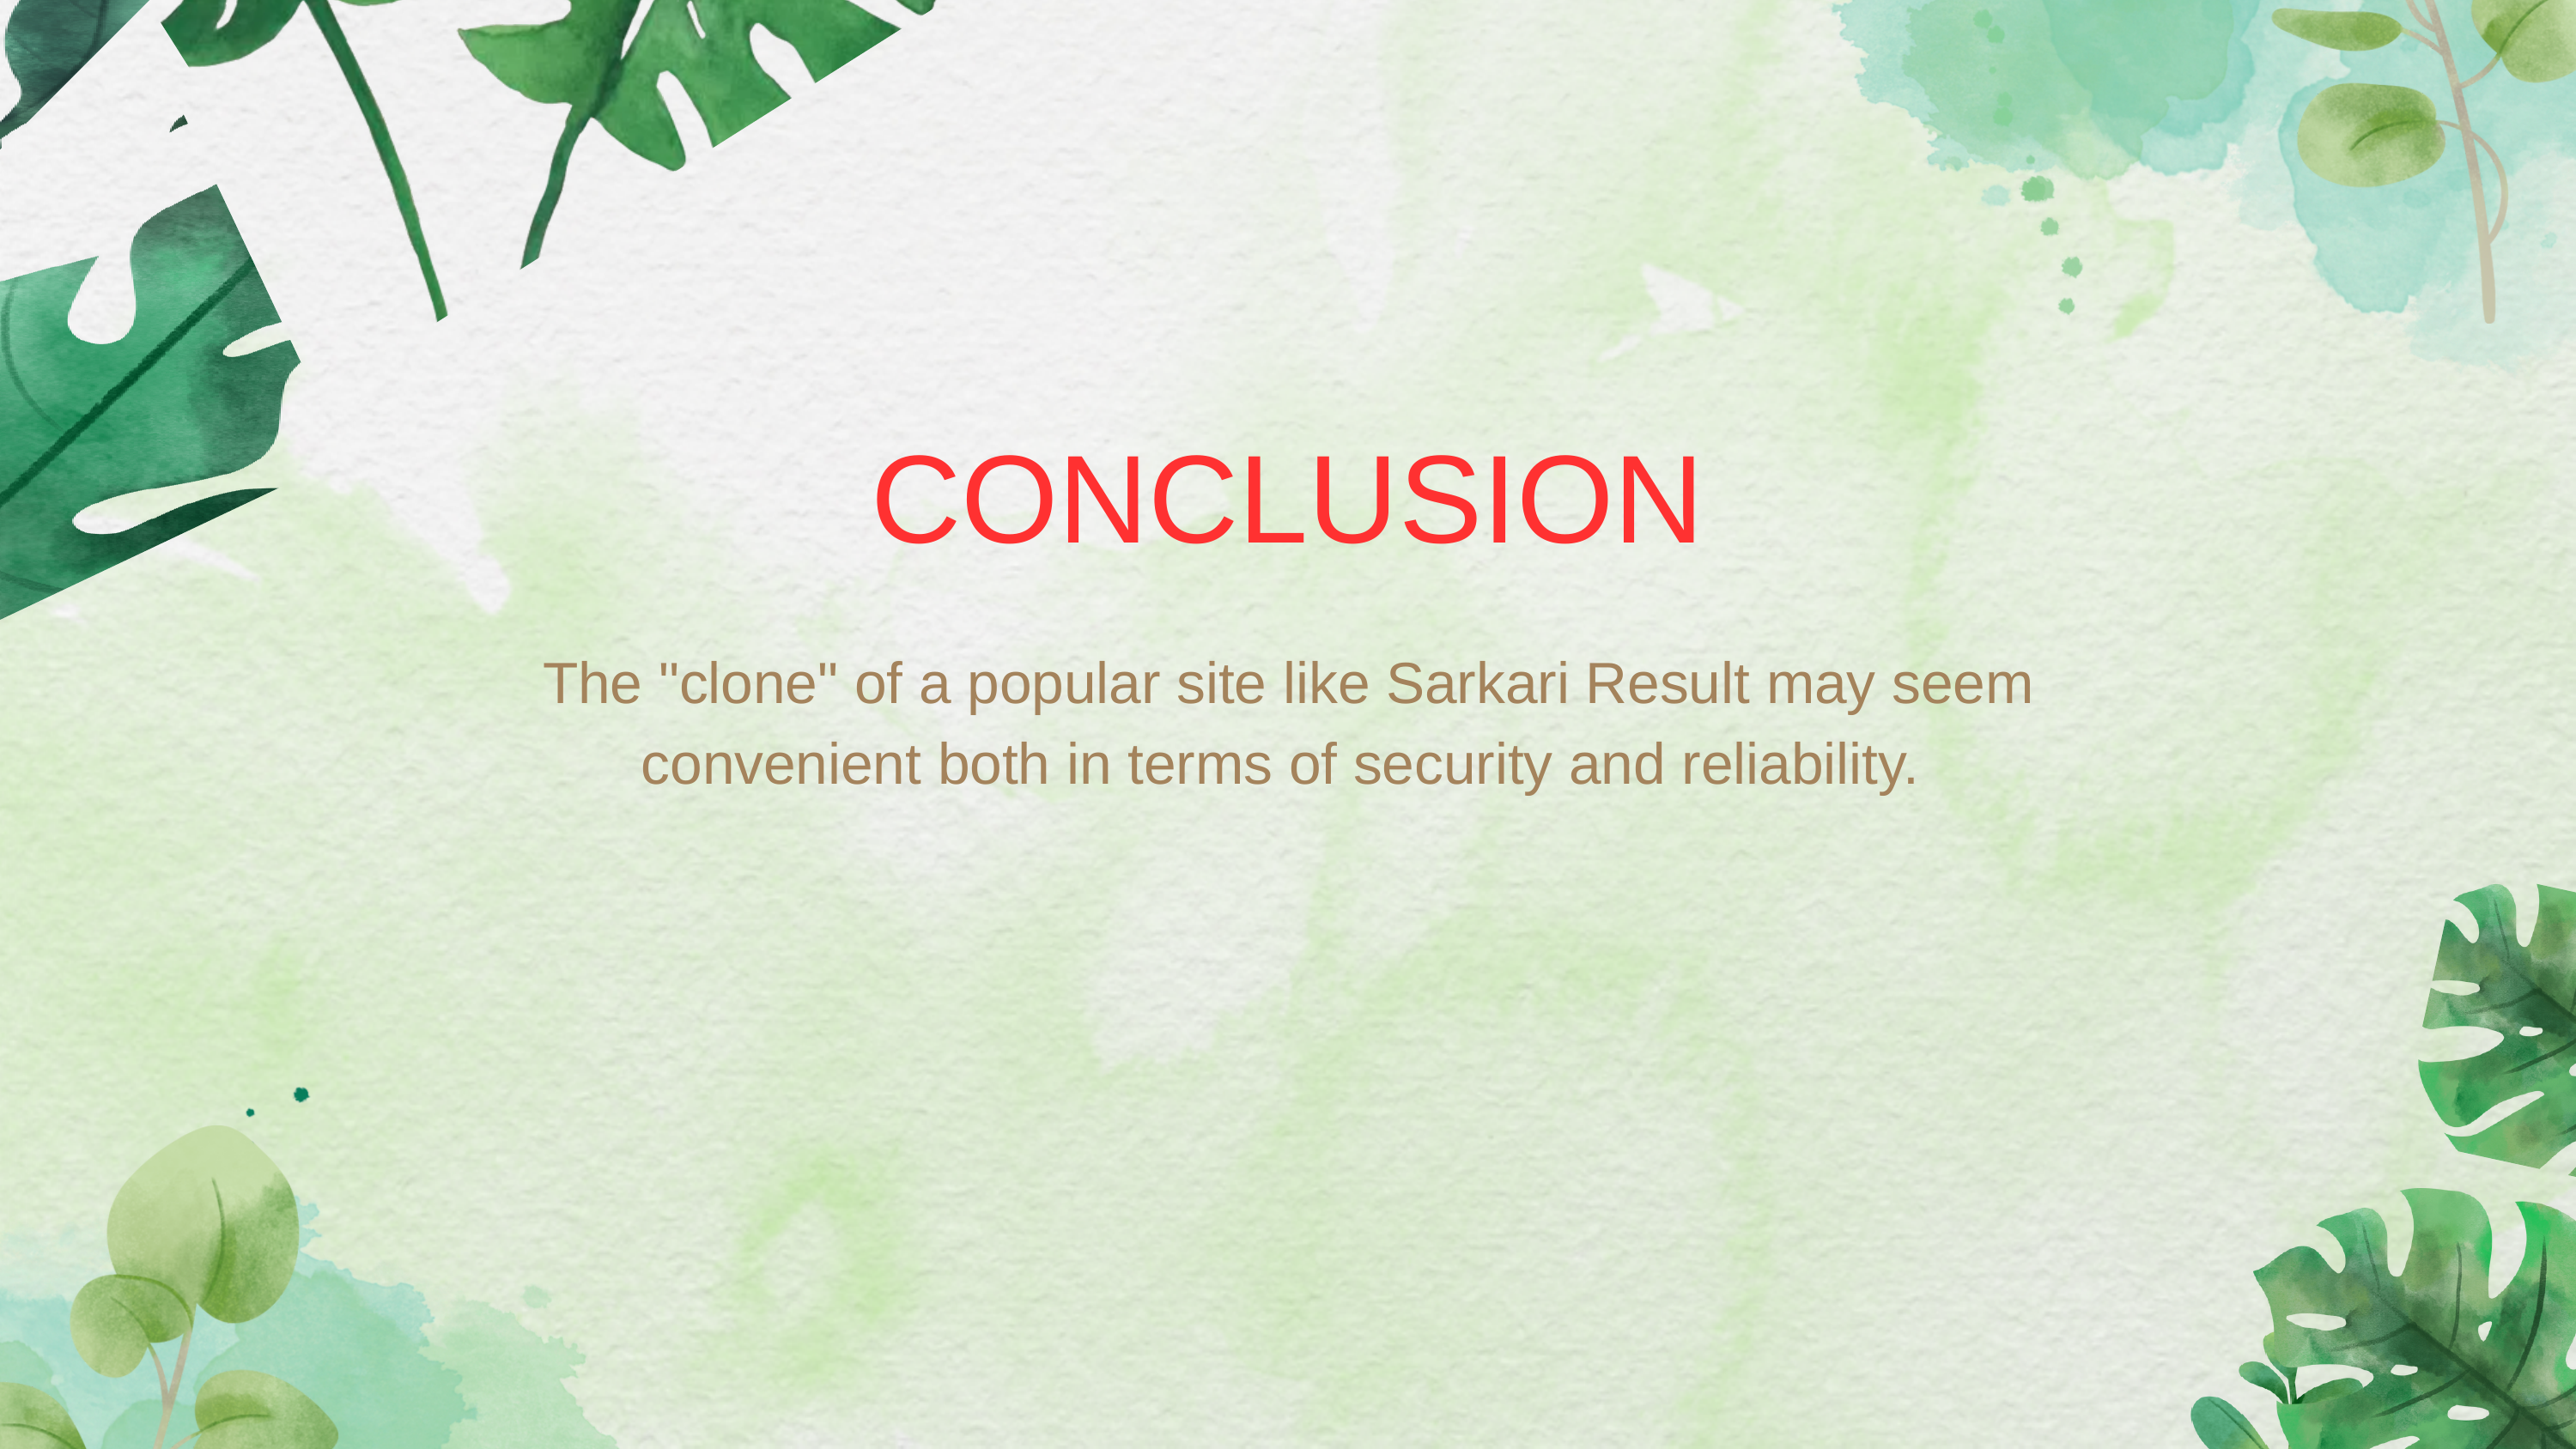

CONCLUSION
The "clone" of a popular site like Sarkari Result may seem convenient both in terms of security and reliability.